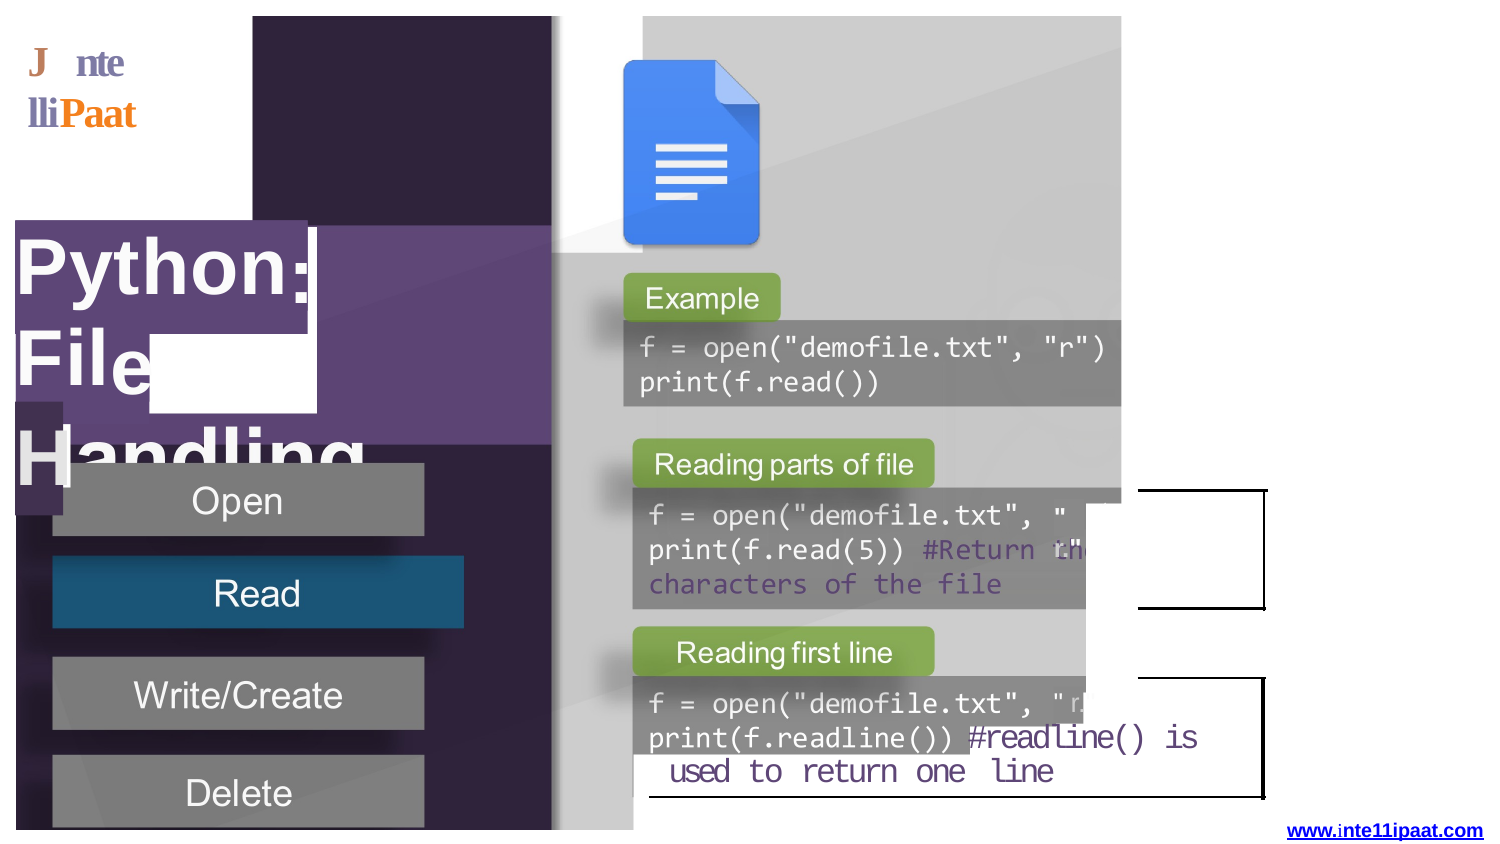

# J	nte lliPaat

Python
:

e
Fil

H

" r."

" r."
#readline() is  used to return one line

www.inte11ipaat.com